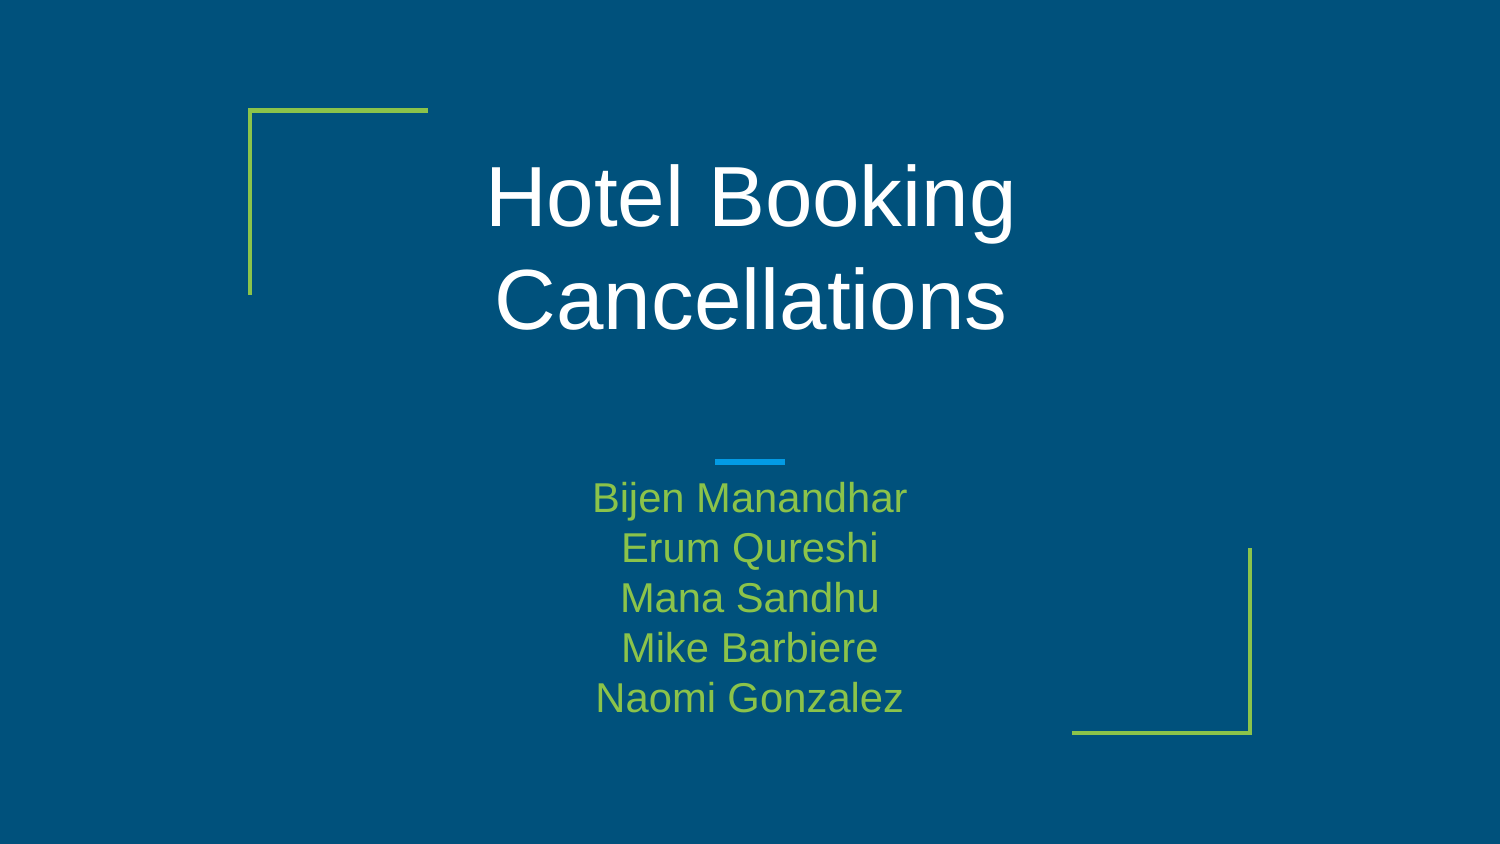

# Hotel Booking Cancellations
Bijen Manandhar
Erum Qureshi
Mana Sandhu
Mike Barbiere
Naomi Gonzalez